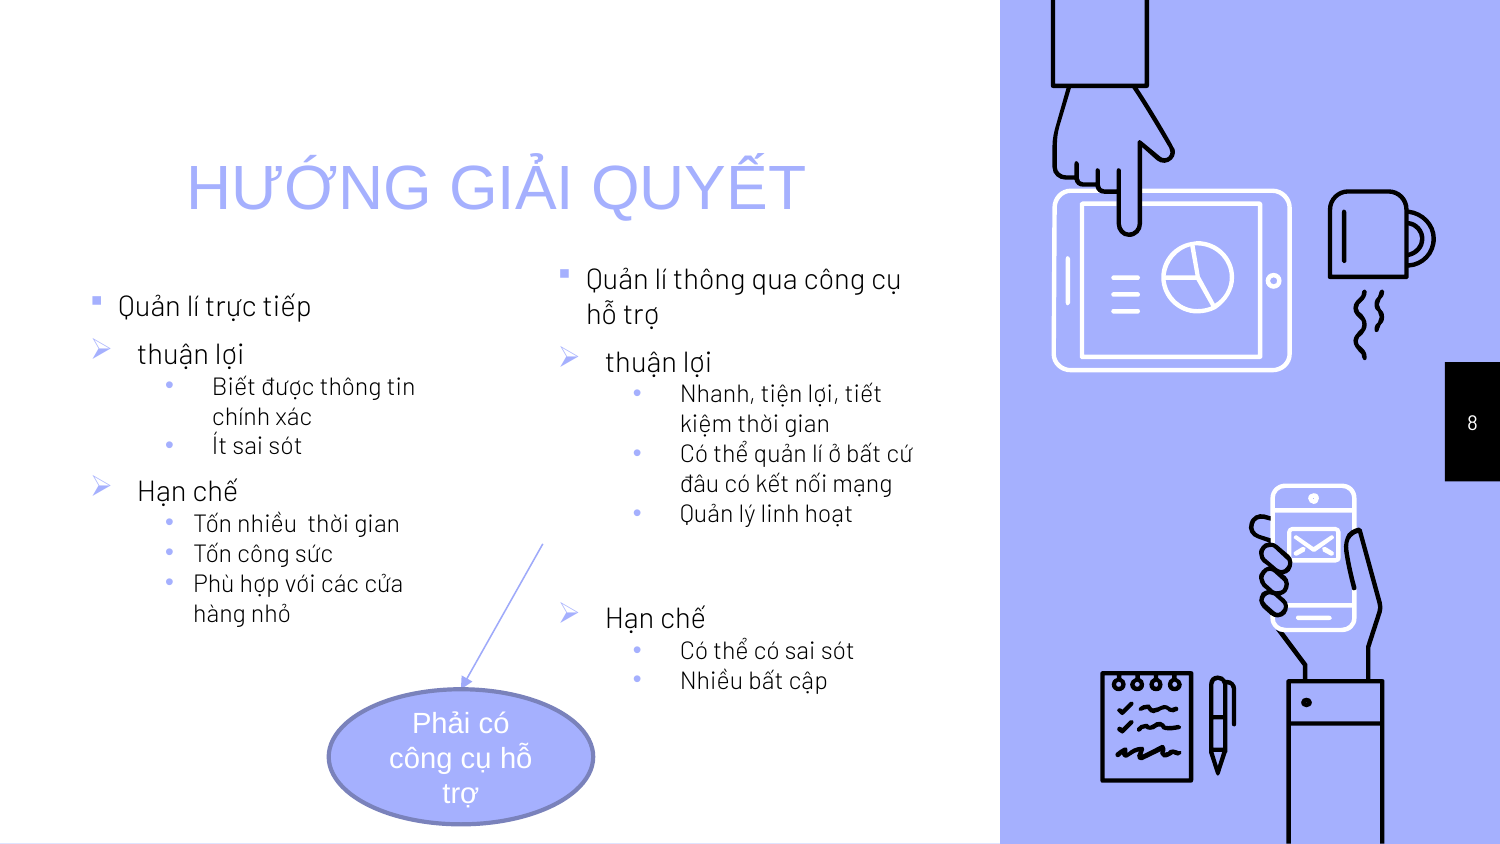

# HƯỚNG GIẢI QUYẾT
Quản lí thông qua công cụ hỗ trợ
thuận lợi
Nhanh, tiện lợi, tiết kiệm thời gian
Có thể quản lí ở bất cứ đâu có kết nối mạng
Quản lý linh hoạt

Hạn chế
Có thể có sai sót
Nhiều bất cập
Quản lí trực tiếp
thuận lợi
Biết được thông tin chính xác
Ít sai sót
Hạn chế
Tốn nhiều  thời gian
Tốn công sức
Phù hợp với các cửa hàng nhỏ
8
Phải có công cụ hỗ trợ